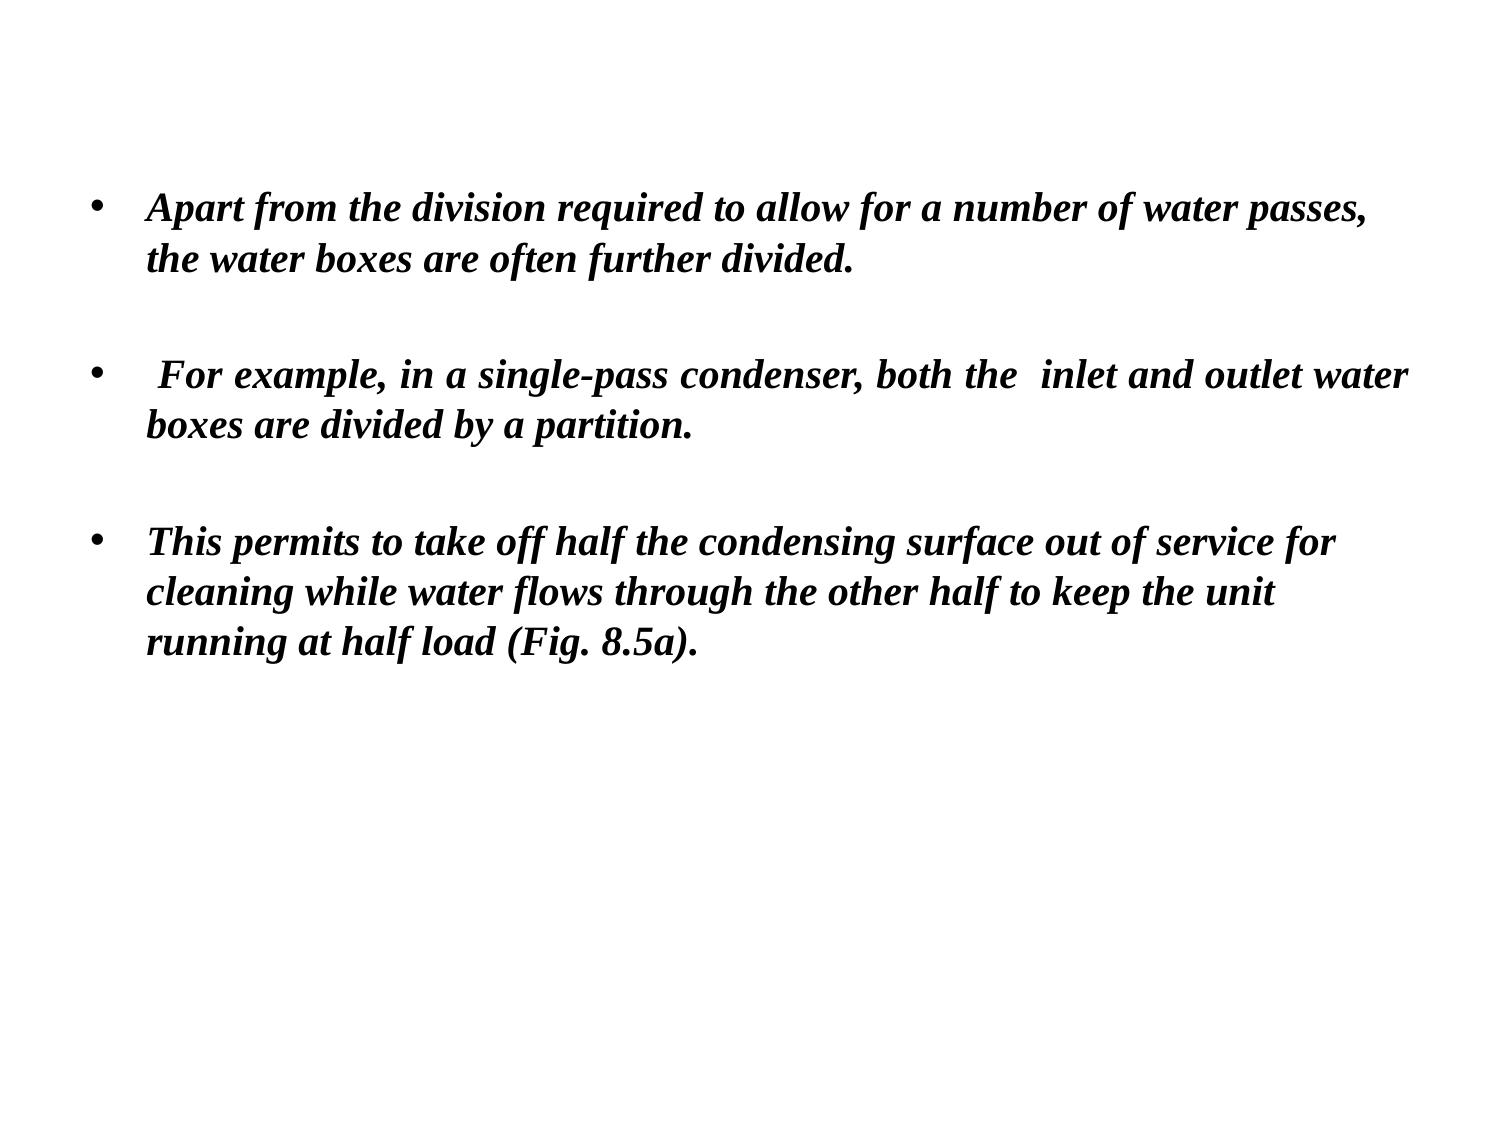

Apart from the division required to allow for a number of water passes, the water boxes are often further divided.

 For example, in a single-pass condenser, both the  inlet and outlet water boxes are divided by a partition.

This permits to take off half the condensing surface out of service for cleaning while water flows through the other half to keep the unit running at half load (Fig. 8.5a).